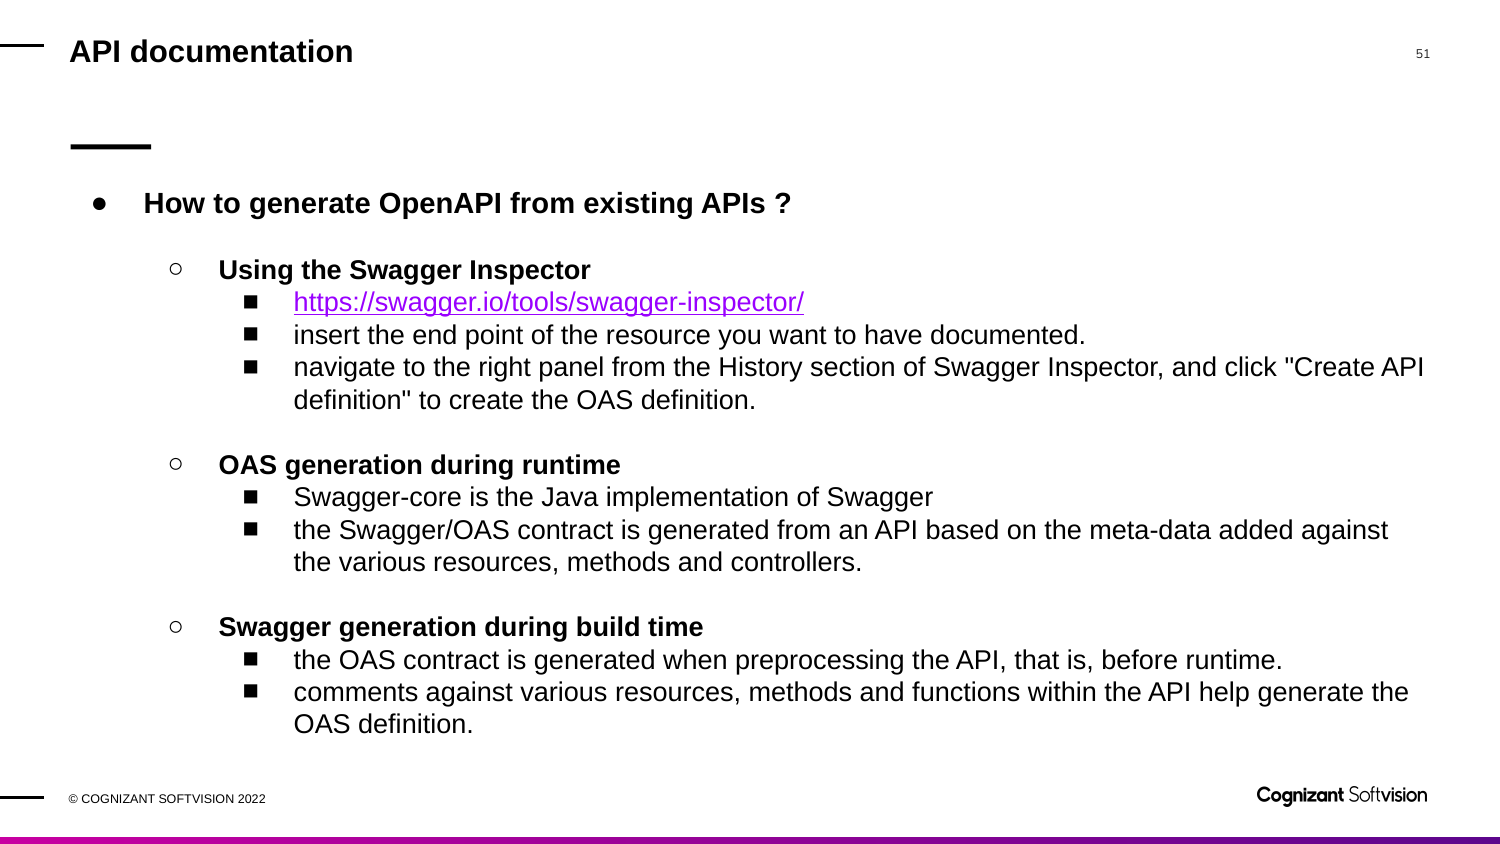

# API documentation

How to generate OpenAPI from existing APIs ?

Using the Swagger Inspector
https://swagger.io/tools/swagger-inspector/
insert the end point of the resource you want to have documented.
navigate to the right panel from the History section of Swagger Inspector, and click "Create API definition" to create the OAS definition.

OAS generation during runtime
Swagger-core is the Java implementation of Swagger
the Swagger/OAS contract is generated from an API based on the meta-data added against the various resources, methods and controllers.

Swagger generation during build time
the OAS contract is generated when preprocessing the API, that is, before runtime.
comments against various resources, methods and functions within the API help generate the OAS definition.